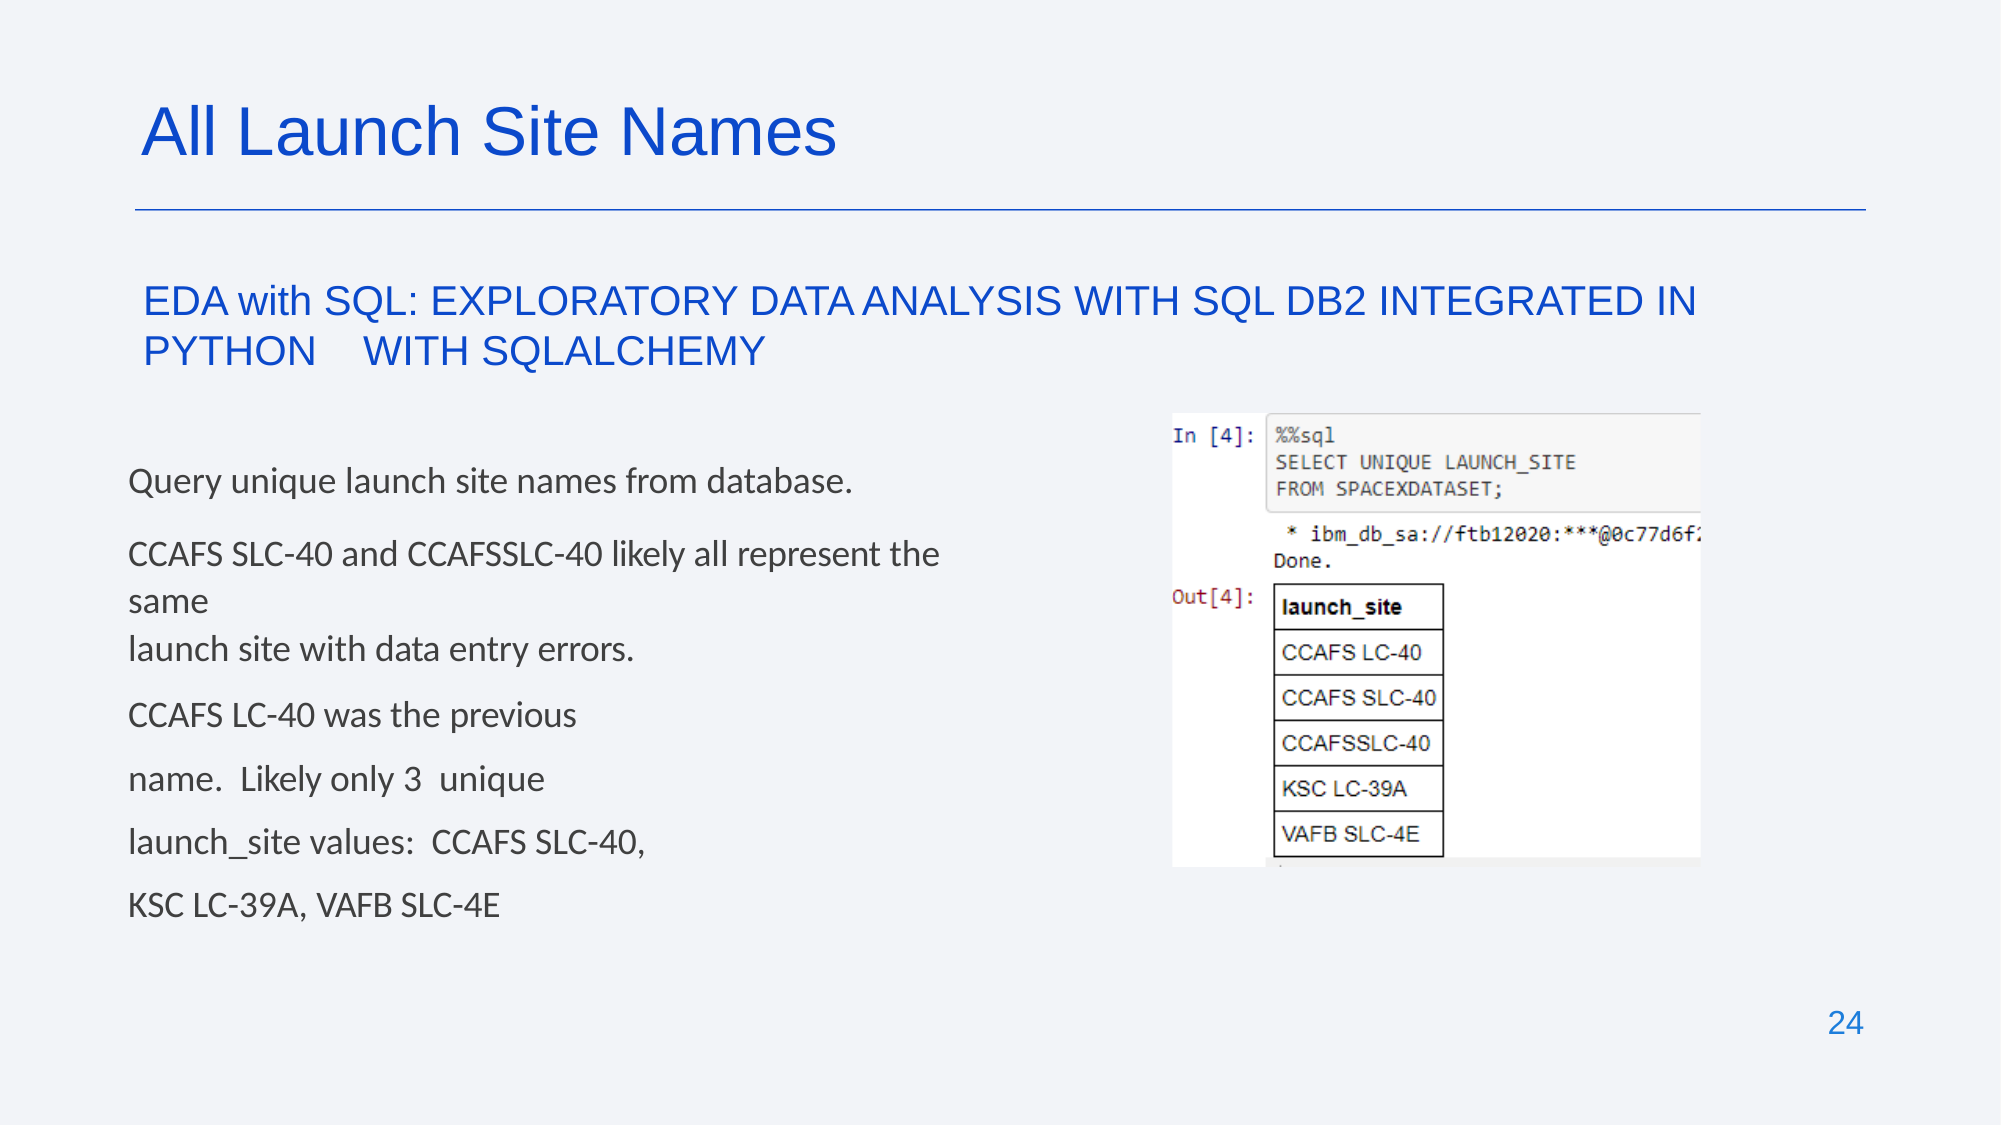

All Launch Site Names
EDA with SQL: EXPLORATORY DATA ANALYSIS WITH SQL DB2 INTEGRATED IN PYTHON    WITH SQLALCHEMY

Query unique launch site names from database.
CCAFS SLC-40 and CCAFSSLC-40 likely all represent the same
launch site with data entry errors.
CCAFS LC-40 was the previous name.  Likely only 3  unique launch_site values:  CCAFS SLC-40, KSC LC-39A, VAFB SLC-4E
24